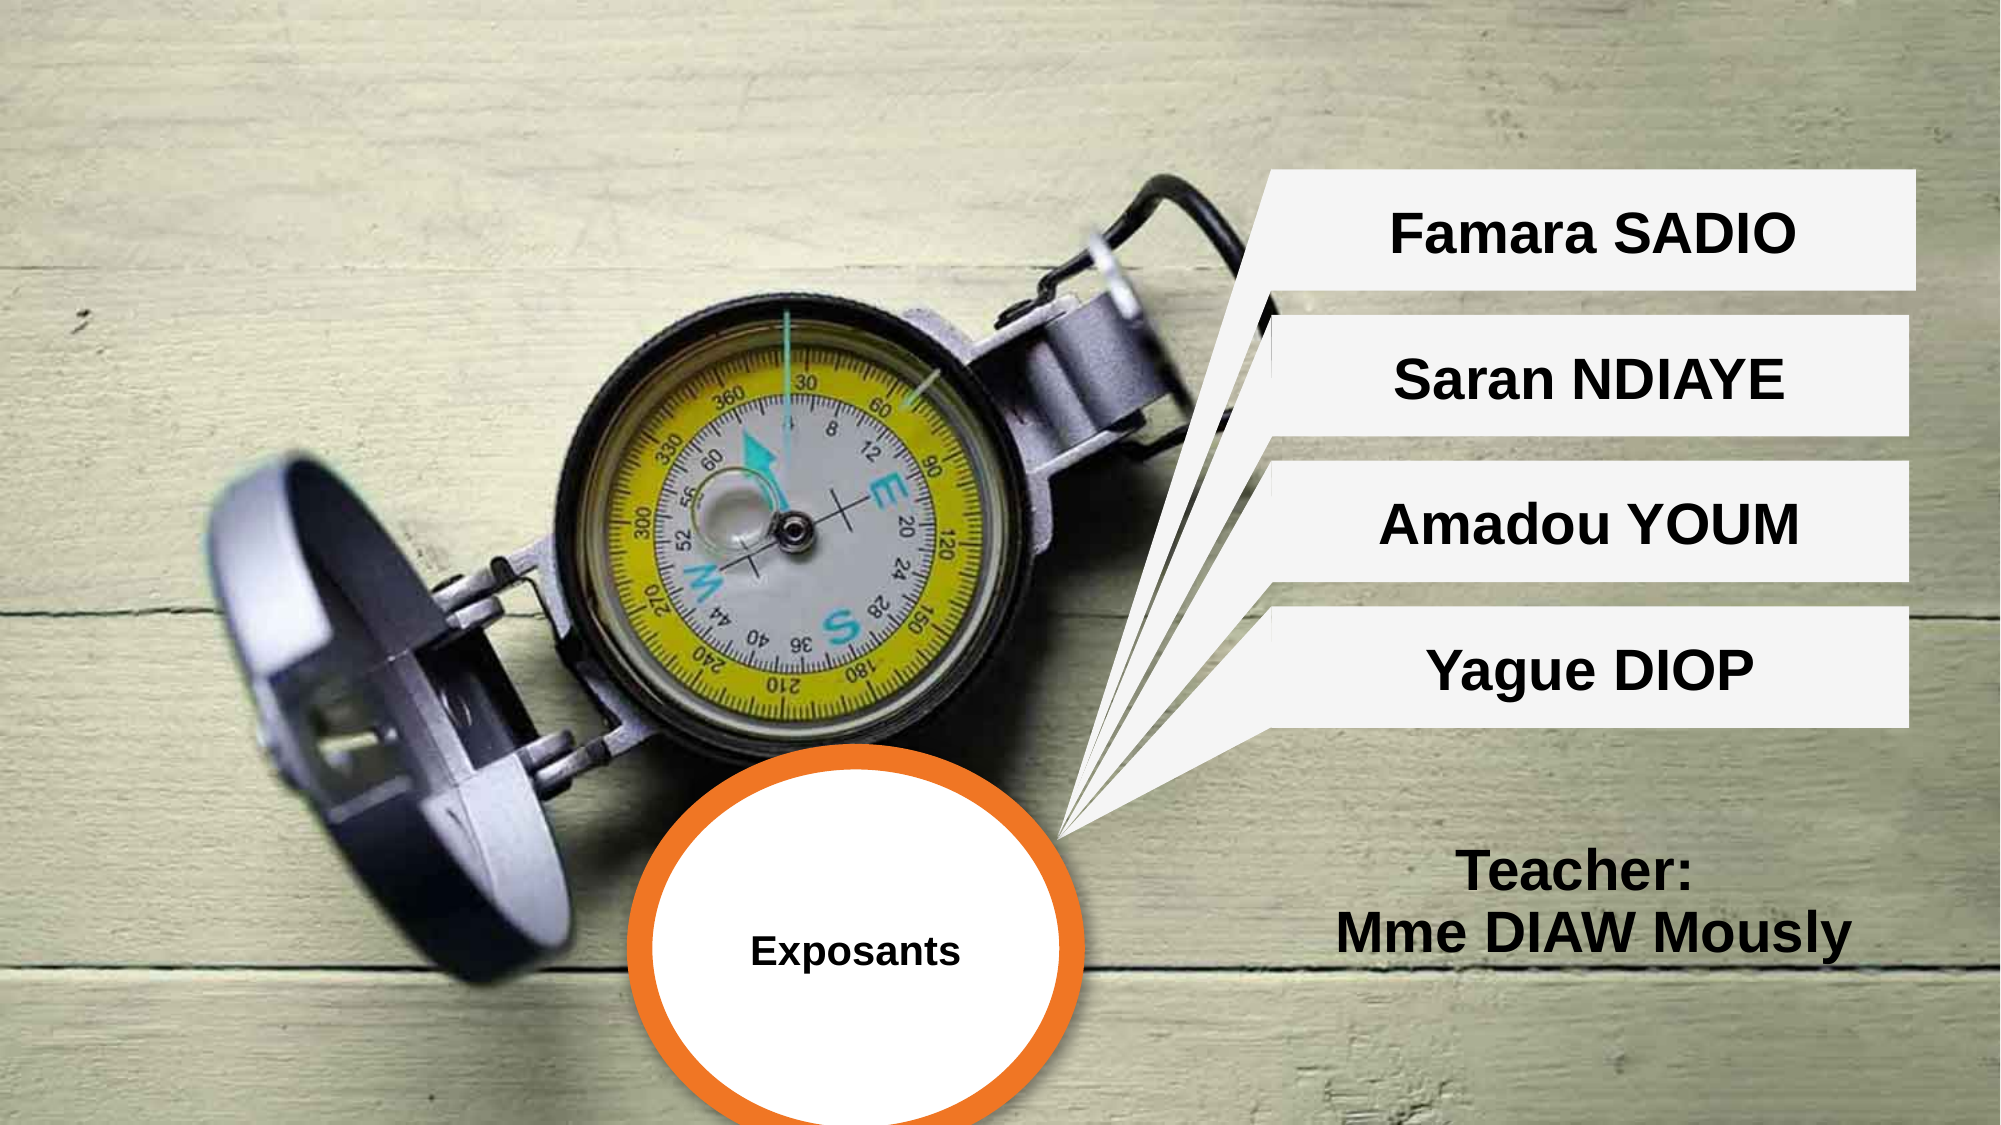

Famara SADIO
Saran NDIAYE

Amadou YOUM

Yague DIOP

Exposants
Teacher:
Mme DIAW Mously